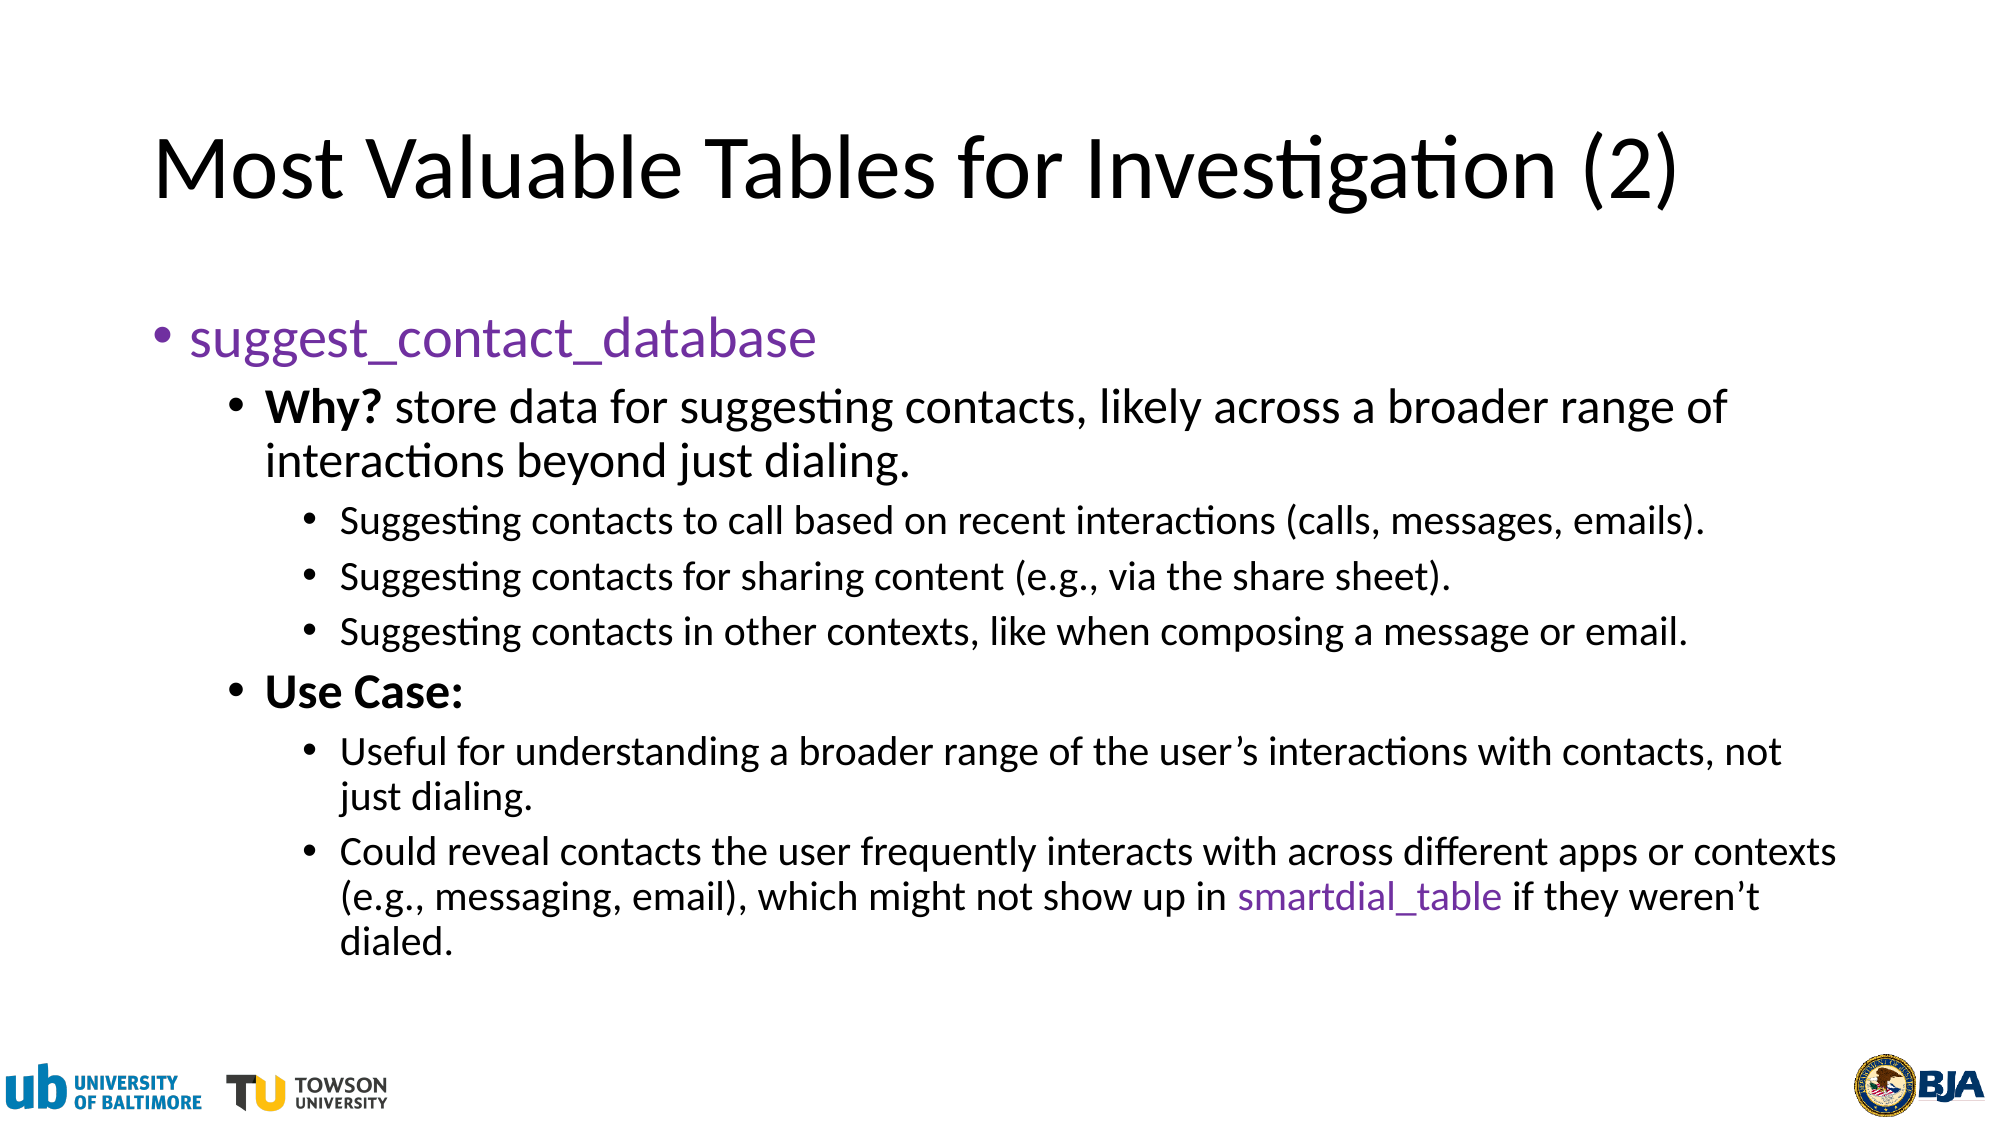

# Most Valuable Tables for Investigation (2)
suggest_contact_database
Why? store data for suggesting contacts, likely across a broader range of interactions beyond just dialing.
Suggesting contacts to call based on recent interactions (calls, messages, emails).
Suggesting contacts for sharing content (e.g., via the share sheet).
Suggesting contacts in other contexts, like when composing a message or email.
Use Case:
Useful for understanding a broader range of the user’s interactions with contacts, not just dialing.
Could reveal contacts the user frequently interacts with across different apps or contexts (e.g., messaging, email), which might not show up in smartdial_table if they weren’t dialed.